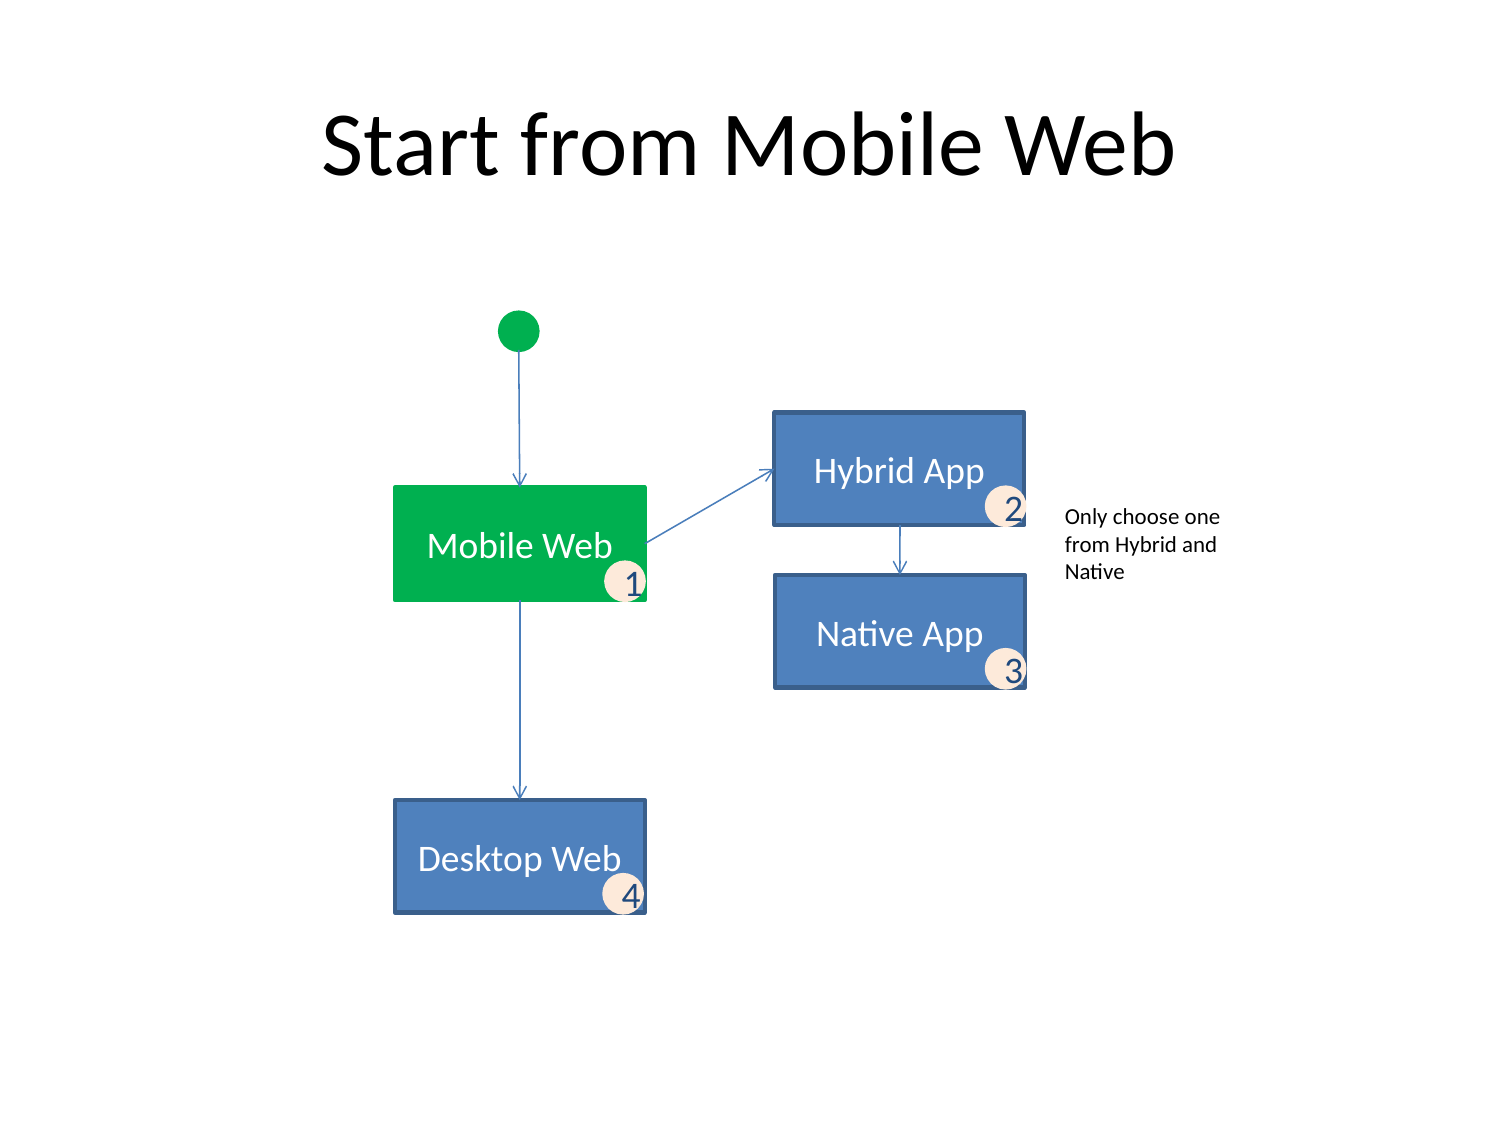

# Start from Mobile Web

Hybrid App
Mobile Web
2
Only choose one from Hybrid and Native
1
Native App
3
Desktop Web
4